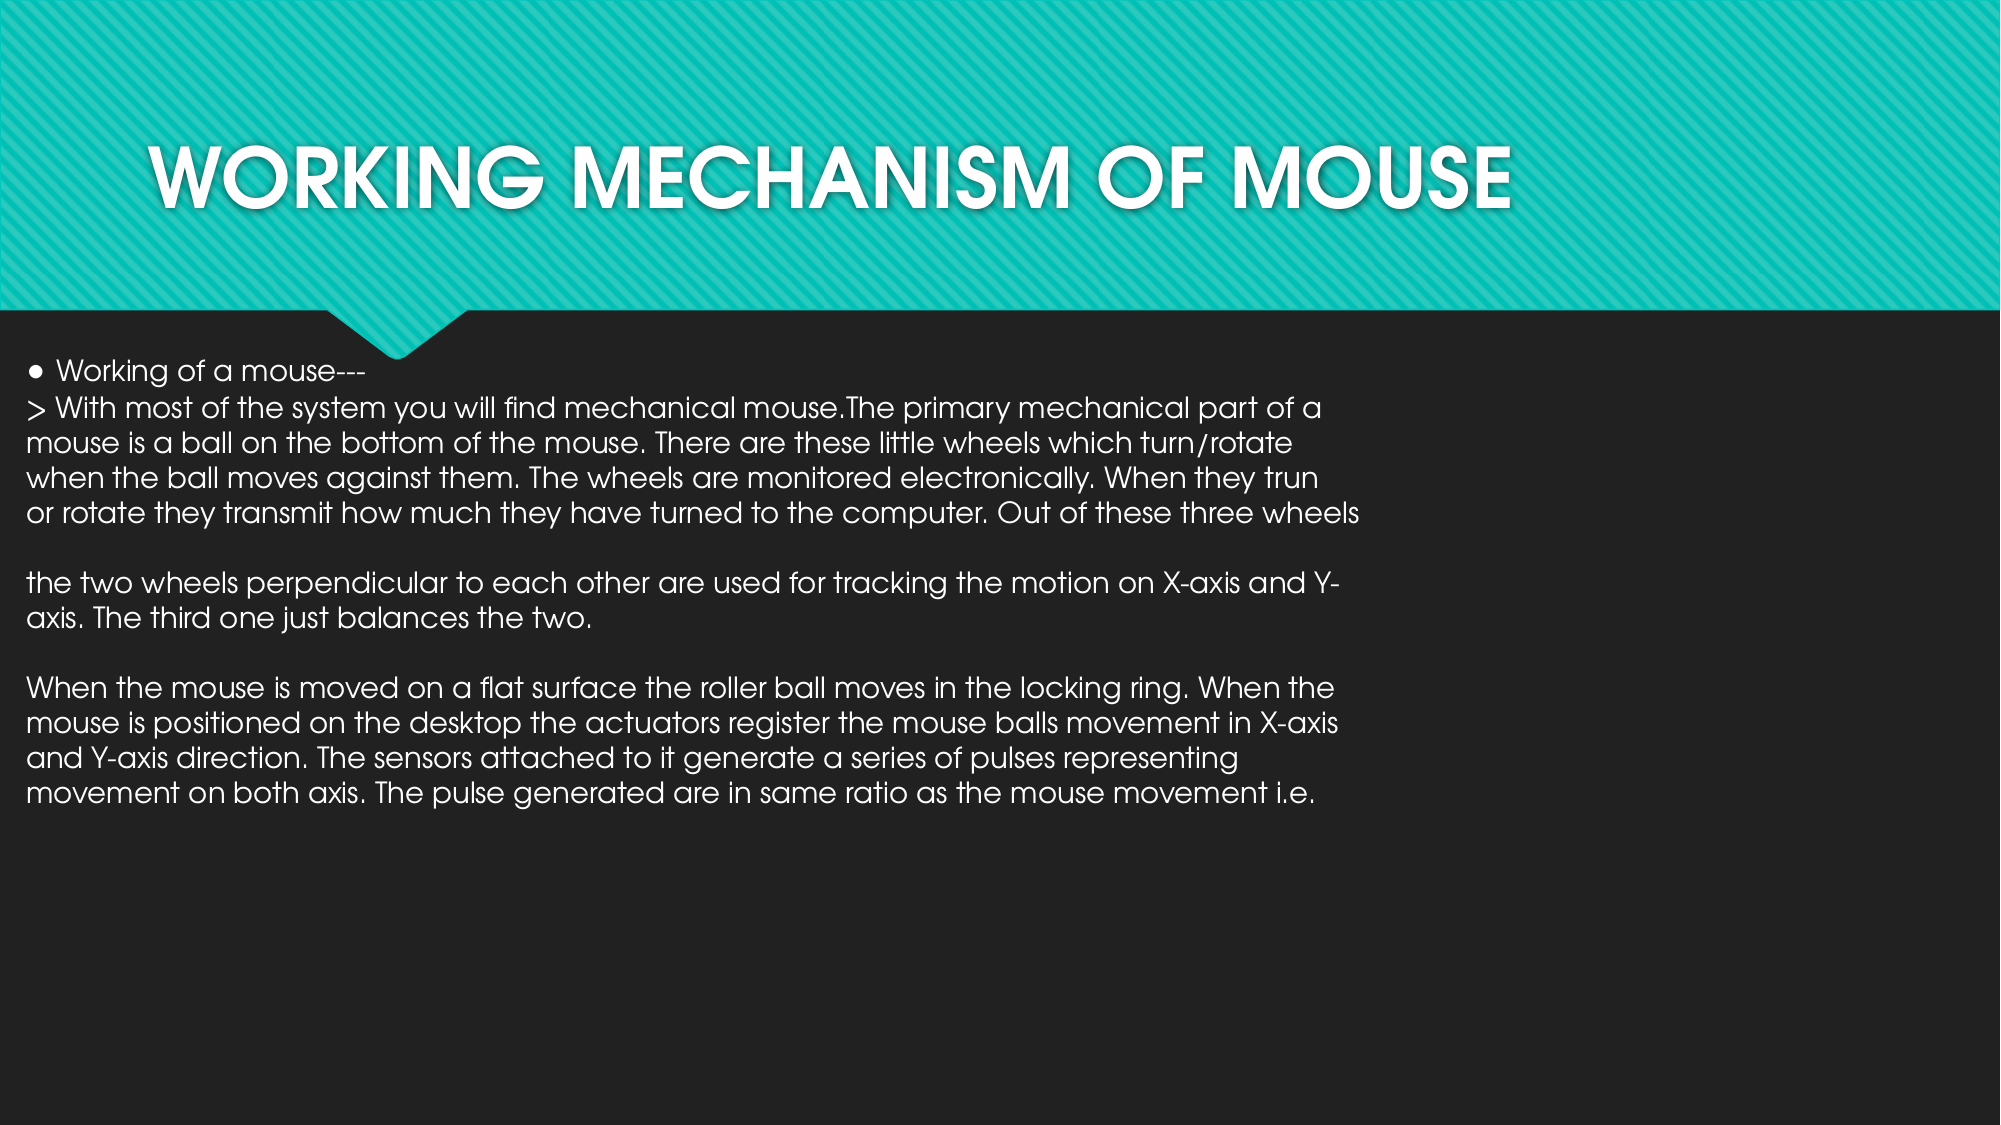

# WORKING MECHANISM OF MOUSE
• Working of a mouse---
> With most of the system you will find mechanical mouse.The primary mechanical part of a
mouse is a ball on the bottom of the mouse. There are these little wheels which turn/rotate
when the ball moves against them. The wheels are monitored electronically. When they trun
or rotate they transmit how much they have turned to the computer. Out of these three wheels

the two wheels perpendicular to each other are used for tracking the motion on X-axis and Y-
axis. The third one just balances the two.

When the mouse is moved on a flat surface the roller ball moves in the locking ring. When the
mouse is positioned on the desktop the actuators register the mouse balls movement in X-axis
and Y-axis direction. The sensors attached to it generate a series of pulses representing
movement on both axis. The pulse generated are in same ratio as the mouse movement i.e.